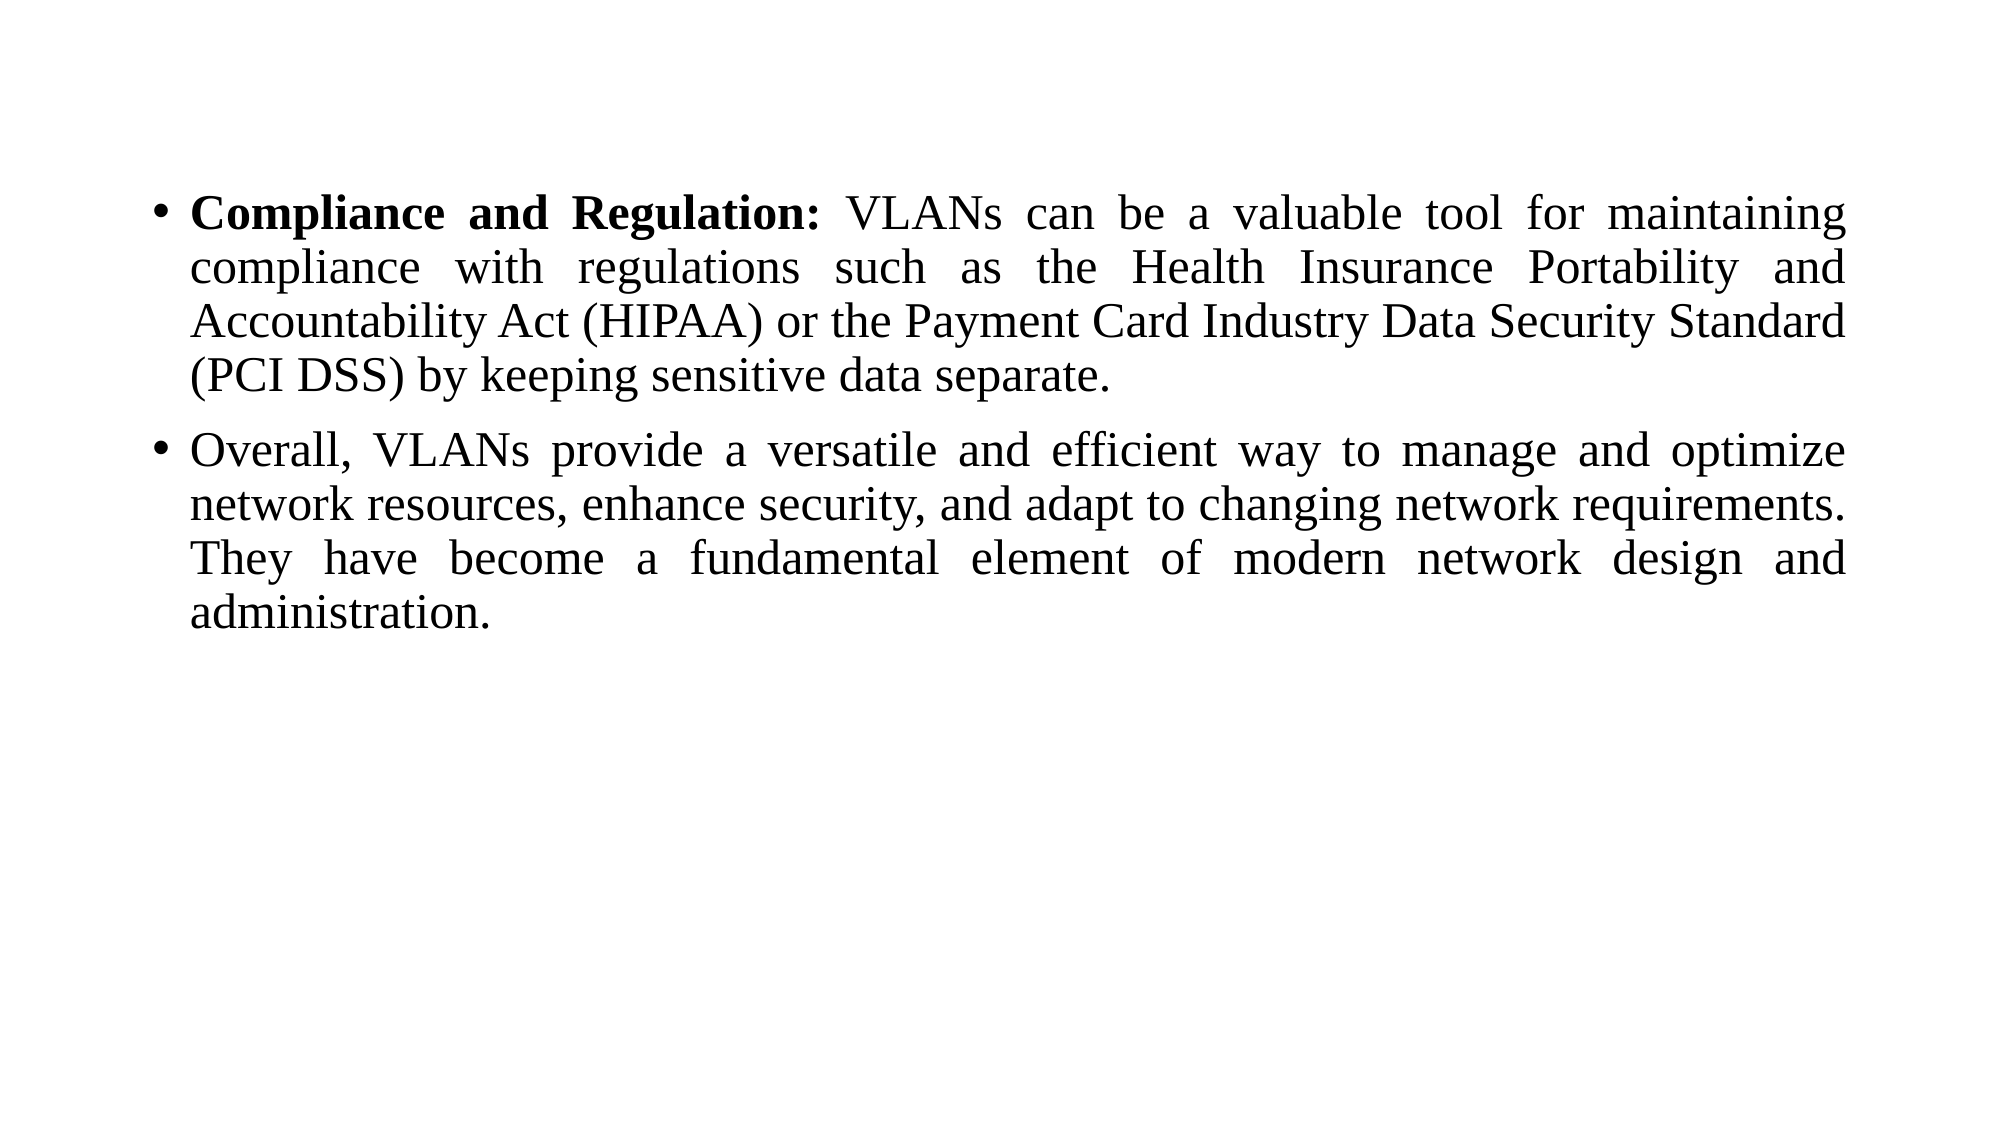

#
Compliance and Regulation: VLANs can be a valuable tool for maintaining compliance with regulations such as the Health Insurance Portability and Accountability Act (HIPAA) or the Payment Card Industry Data Security Standard (PCI DSS) by keeping sensitive data separate.
Overall, VLANs provide a versatile and efficient way to manage and optimize network resources, enhance security, and adapt to changing network requirements. They have become a fundamental element of modern network design and administration.